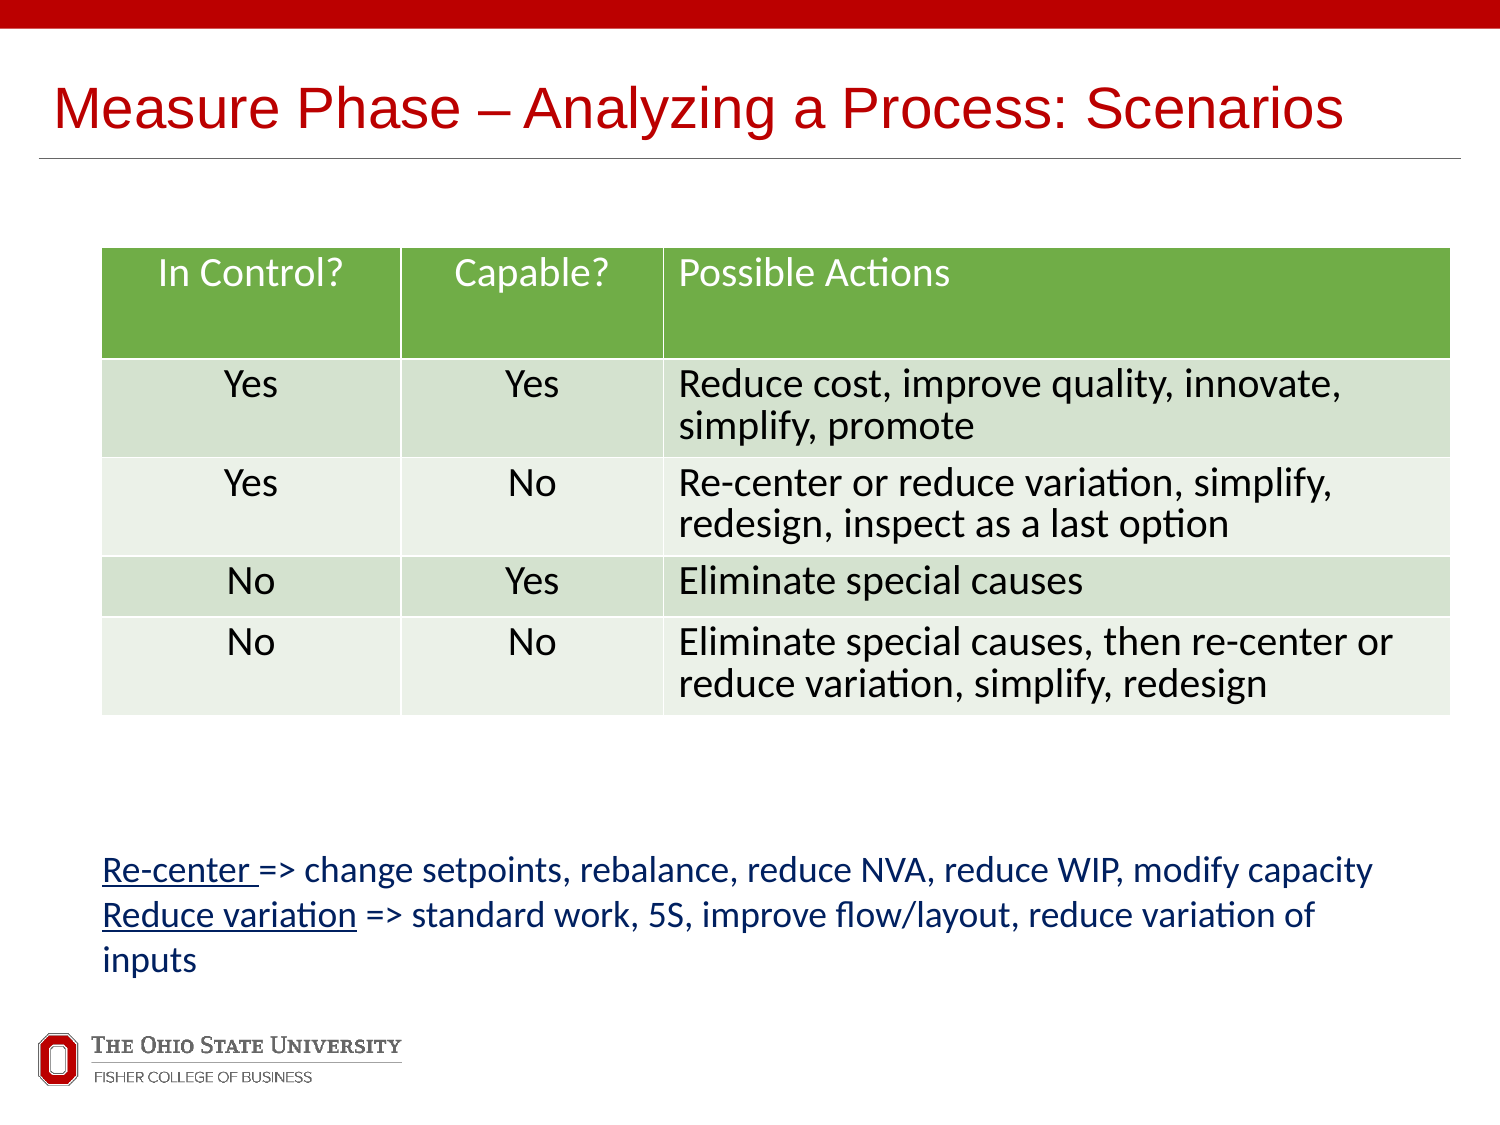

# Measure Phase – Analyzing a Process: Scenarios
| In Control? | Capable? | Possible Actions |
| --- | --- | --- |
| Yes | Yes | Reduce cost, improve quality, innovate, simplify, promote |
| Yes | No | Re-center or reduce variation, simplify, redesign, inspect as a last option |
| No | Yes | Eliminate special causes |
| No | No | Eliminate special causes, then re-center or reduce variation, simplify, redesign |
Re-center => change setpoints, rebalance, reduce NVA, reduce WIP, modify capacity
Reduce variation => standard work, 5S, improve flow/layout, reduce variation of inputs